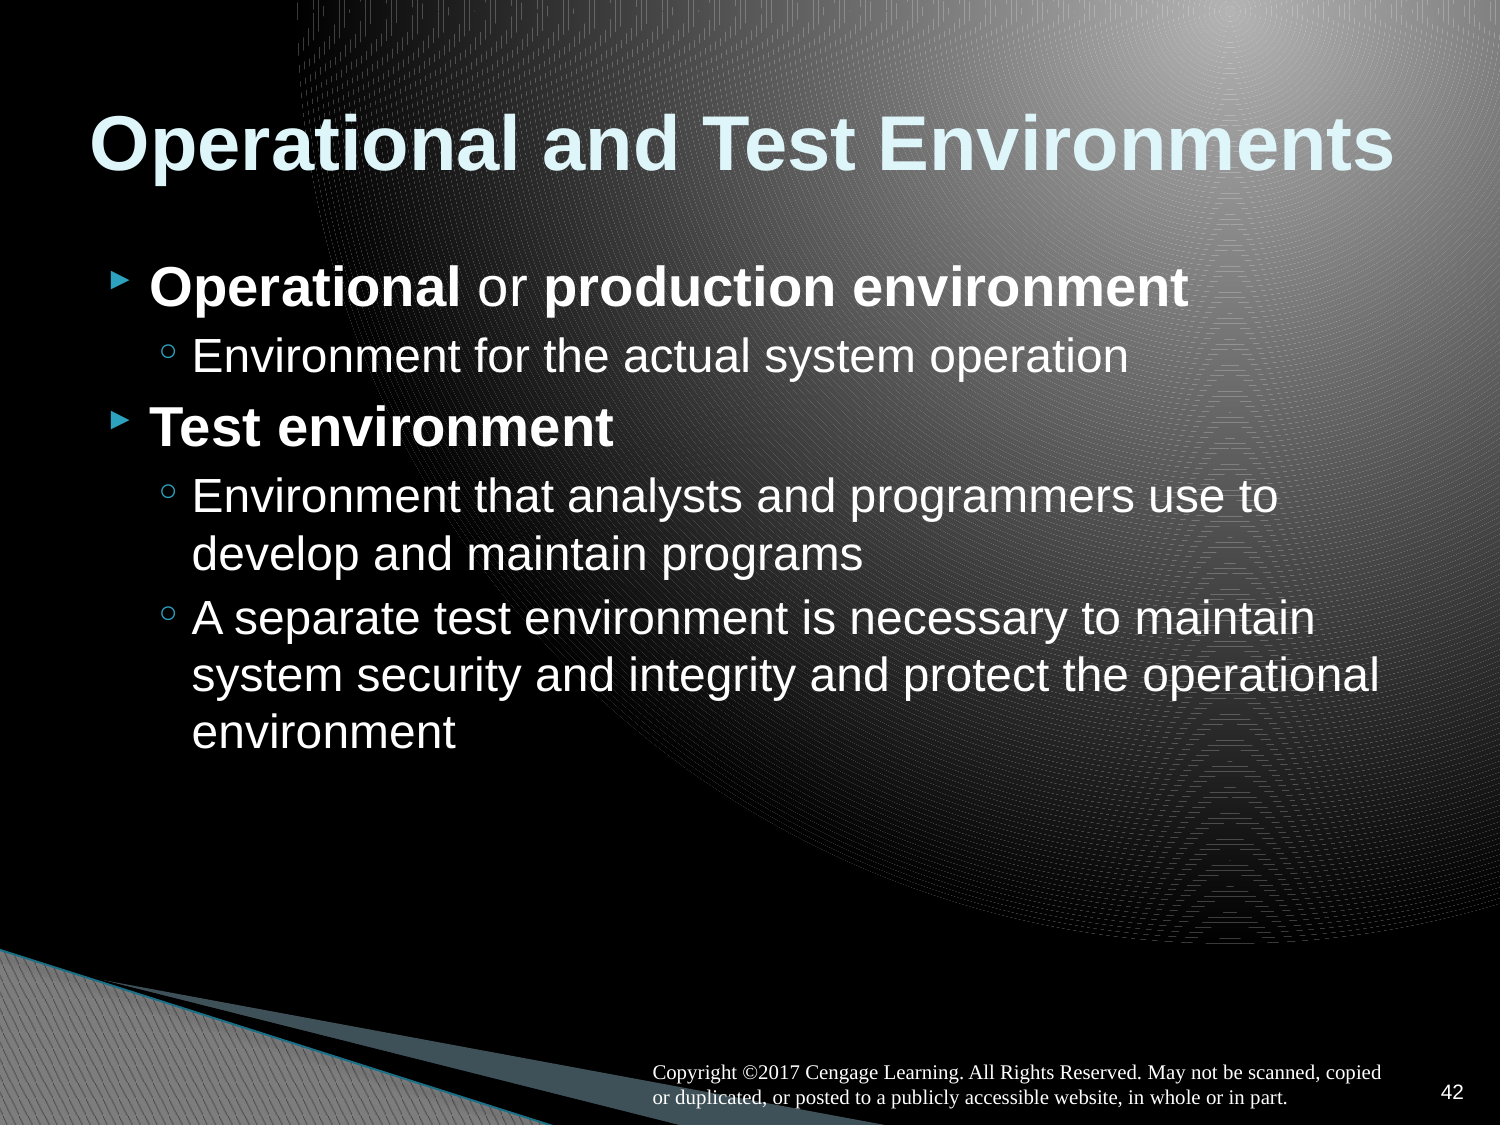

# Operational and Test Environments
Operational or production environment
Environment for the actual system operation
Test environment
Environment that analysts and programmers use to develop and maintain programs
A separate test environment is necessary to maintain system security and integrity and protect the operational environment

42